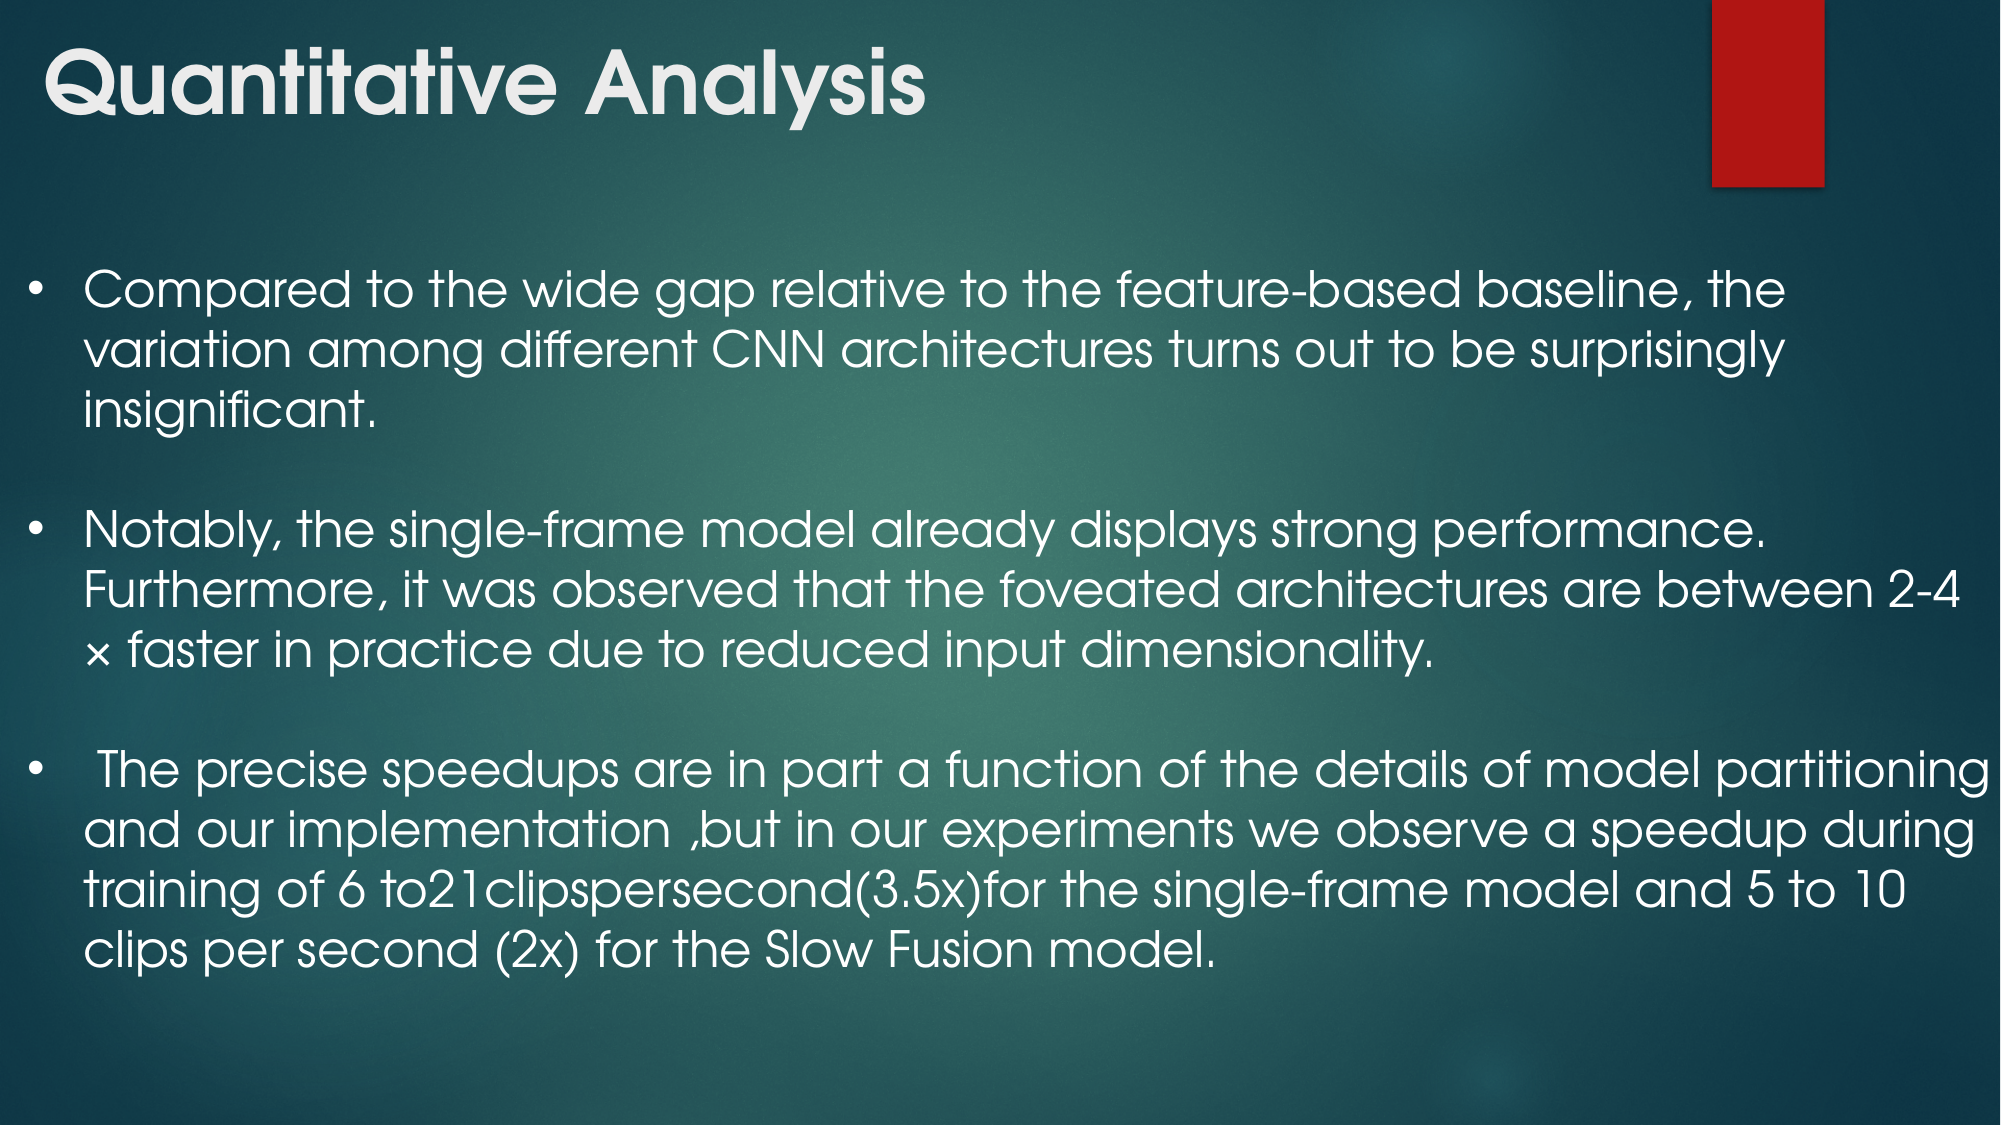

Quantitative Analysis
Compared to the wide gap relative to the feature-based baseline, the variation among different CNN architectures turns out to be surprisingly insigniﬁcant.

Notably, the single-frame model already displays strong performance. Furthermore, it was observed that the foveated architectures are between 2-4 × faster in practice due to reduced input dimensionality.

 The precise speedups are in part a function of the details of model partitioning and our implementation ,but in our experiments we observe a speedup during training of 6 to21clipspersecond(3.5x)for the single-frame model and 5 to 10 clips per second (2x) for the Slow Fusion model.